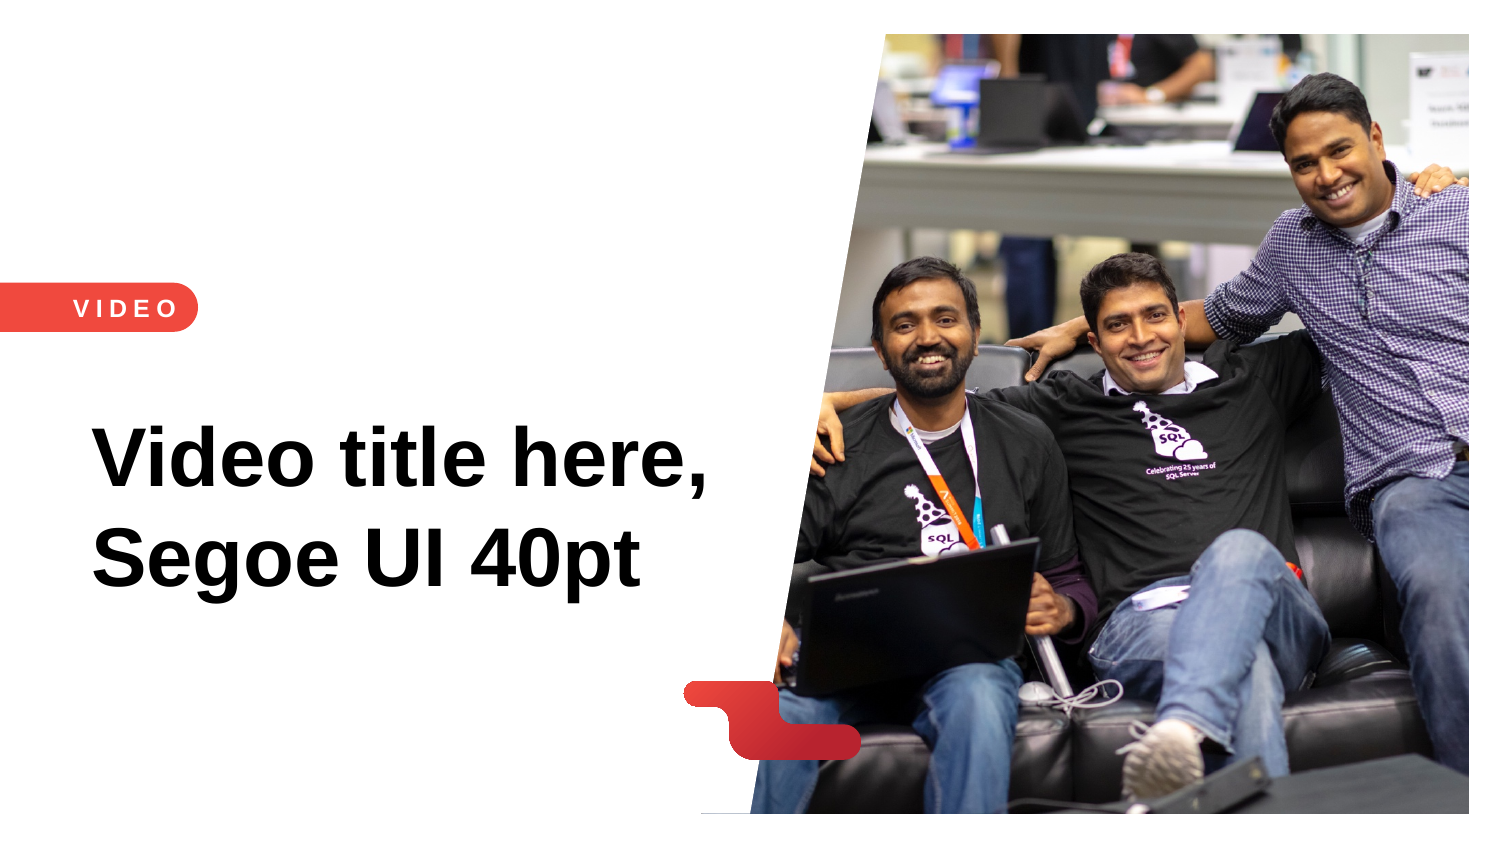

# Video title here, Segoe UI 40pt